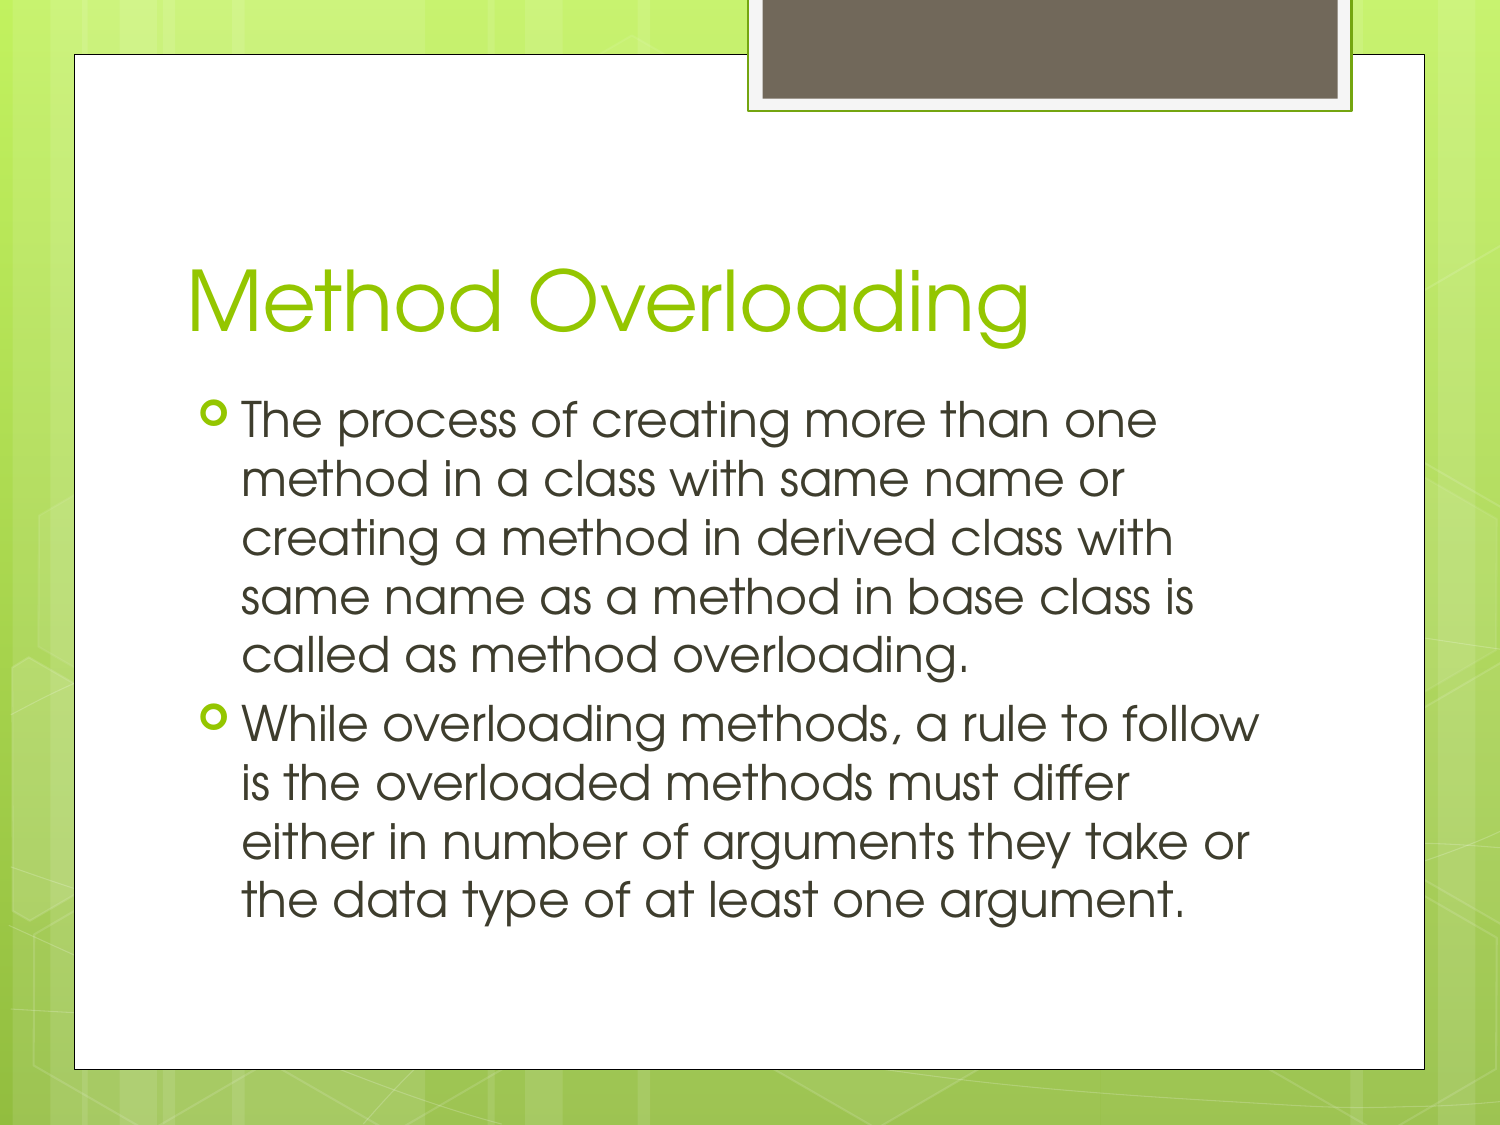

# Method Overloading
The process of creating more than one method in a class with same name or creating a method in derived class with same name as a method in base class is called as method overloading.
While overloading methods, a rule to follow is the overloaded methods must differ either in number of arguments they take or the data type of at least one argument.